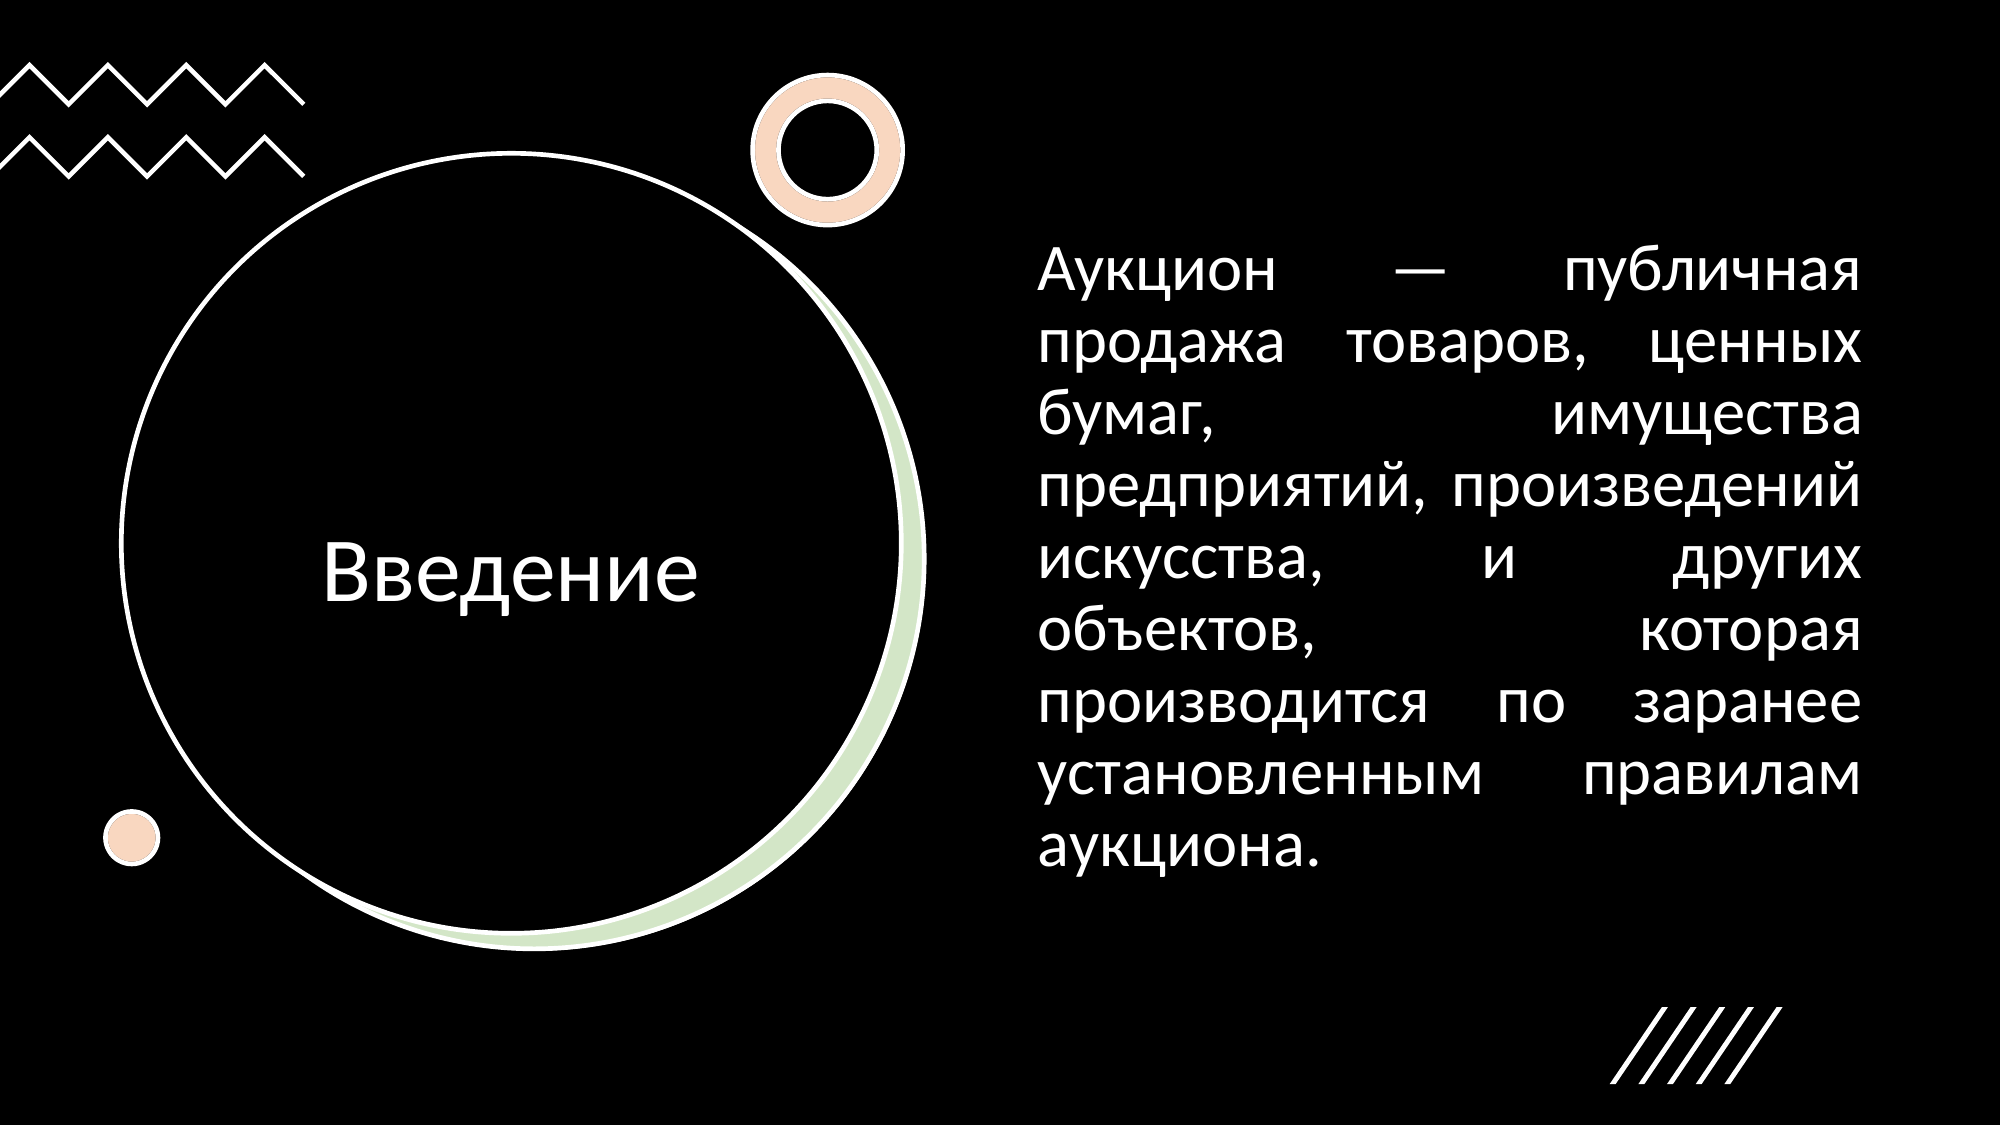

Аукцион — публичная продажа товаров, ценных бумаг, имущества предприятий, произведений искусства, и других объектов, которая производится по заранее установленным правилам аукциона.
# Введение